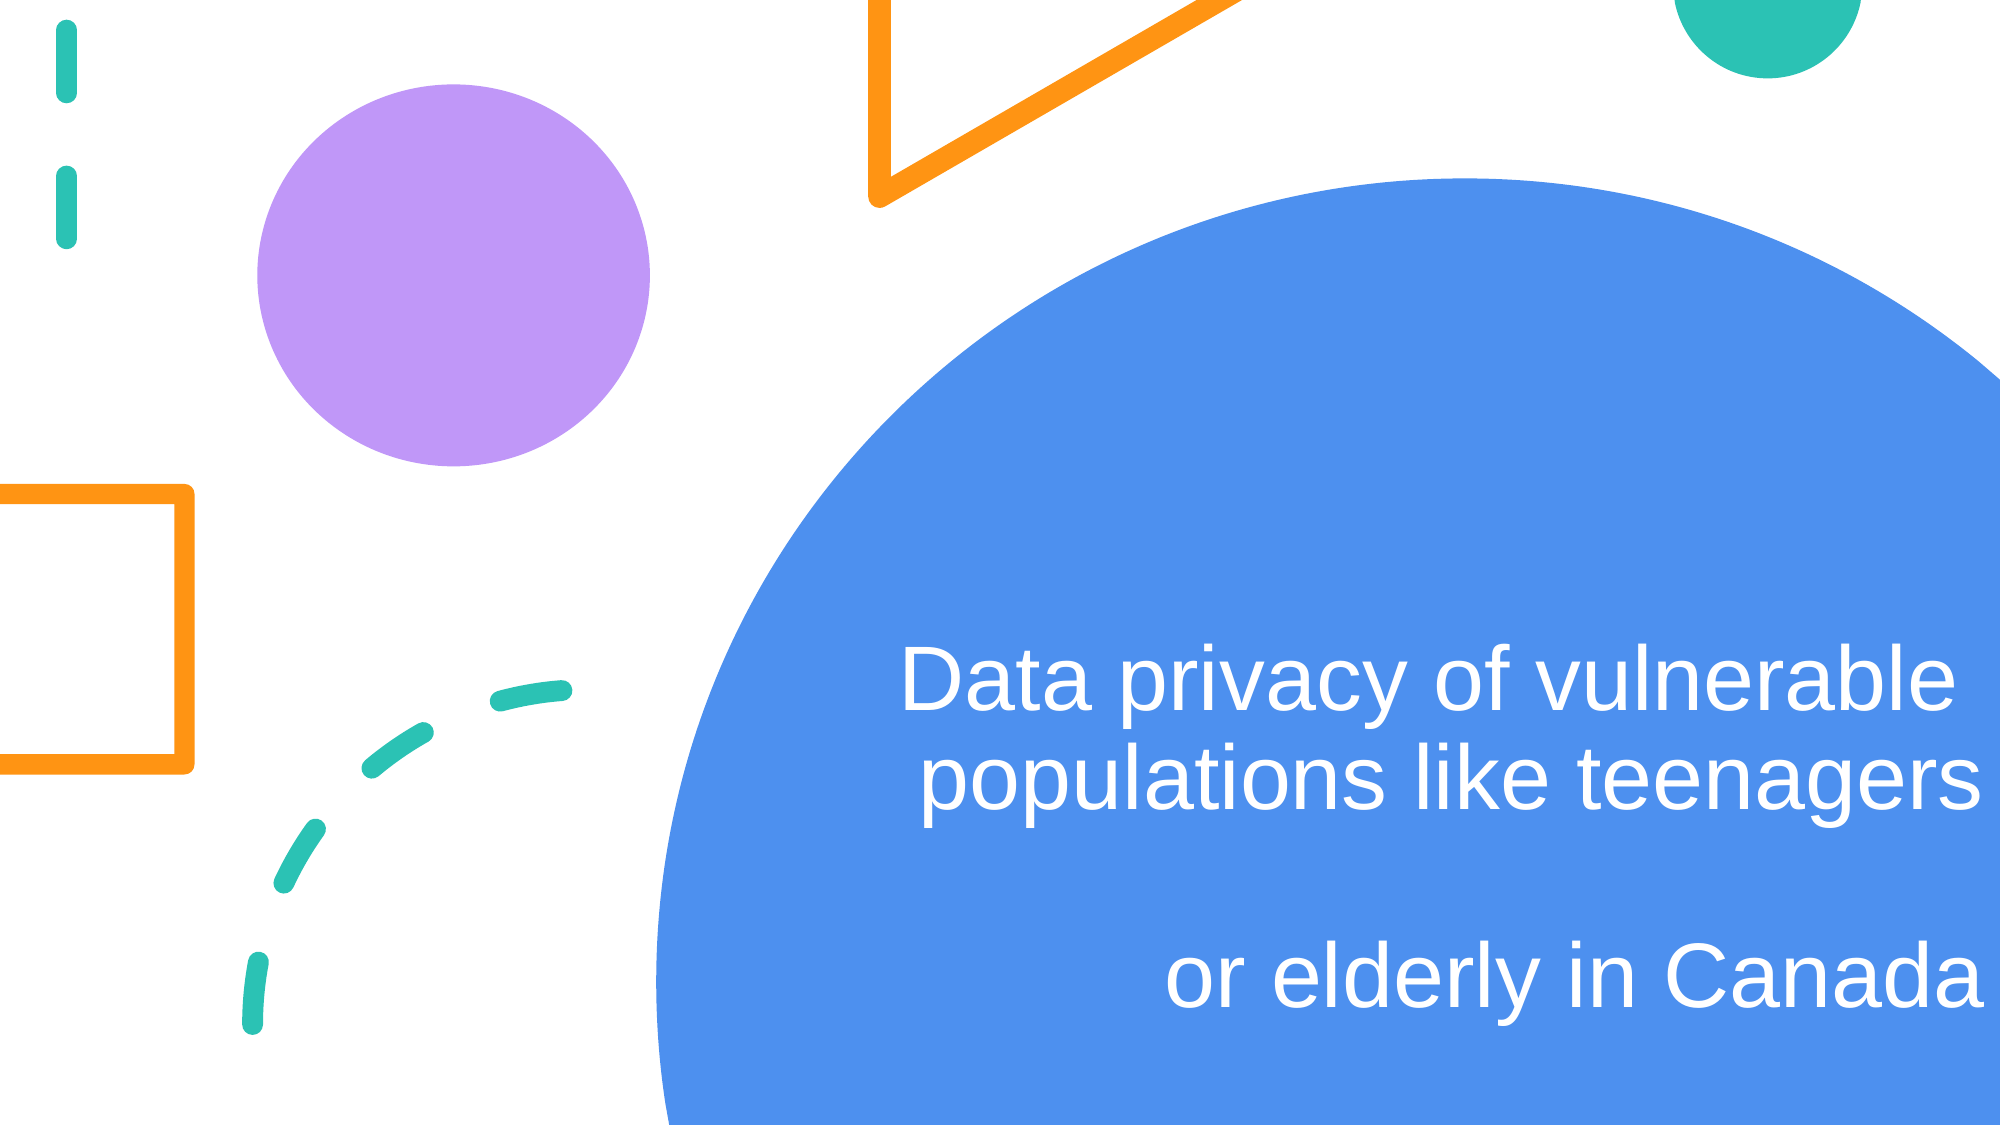

# Data privacy of vulnerable populations like teenagers or elderly in Canada